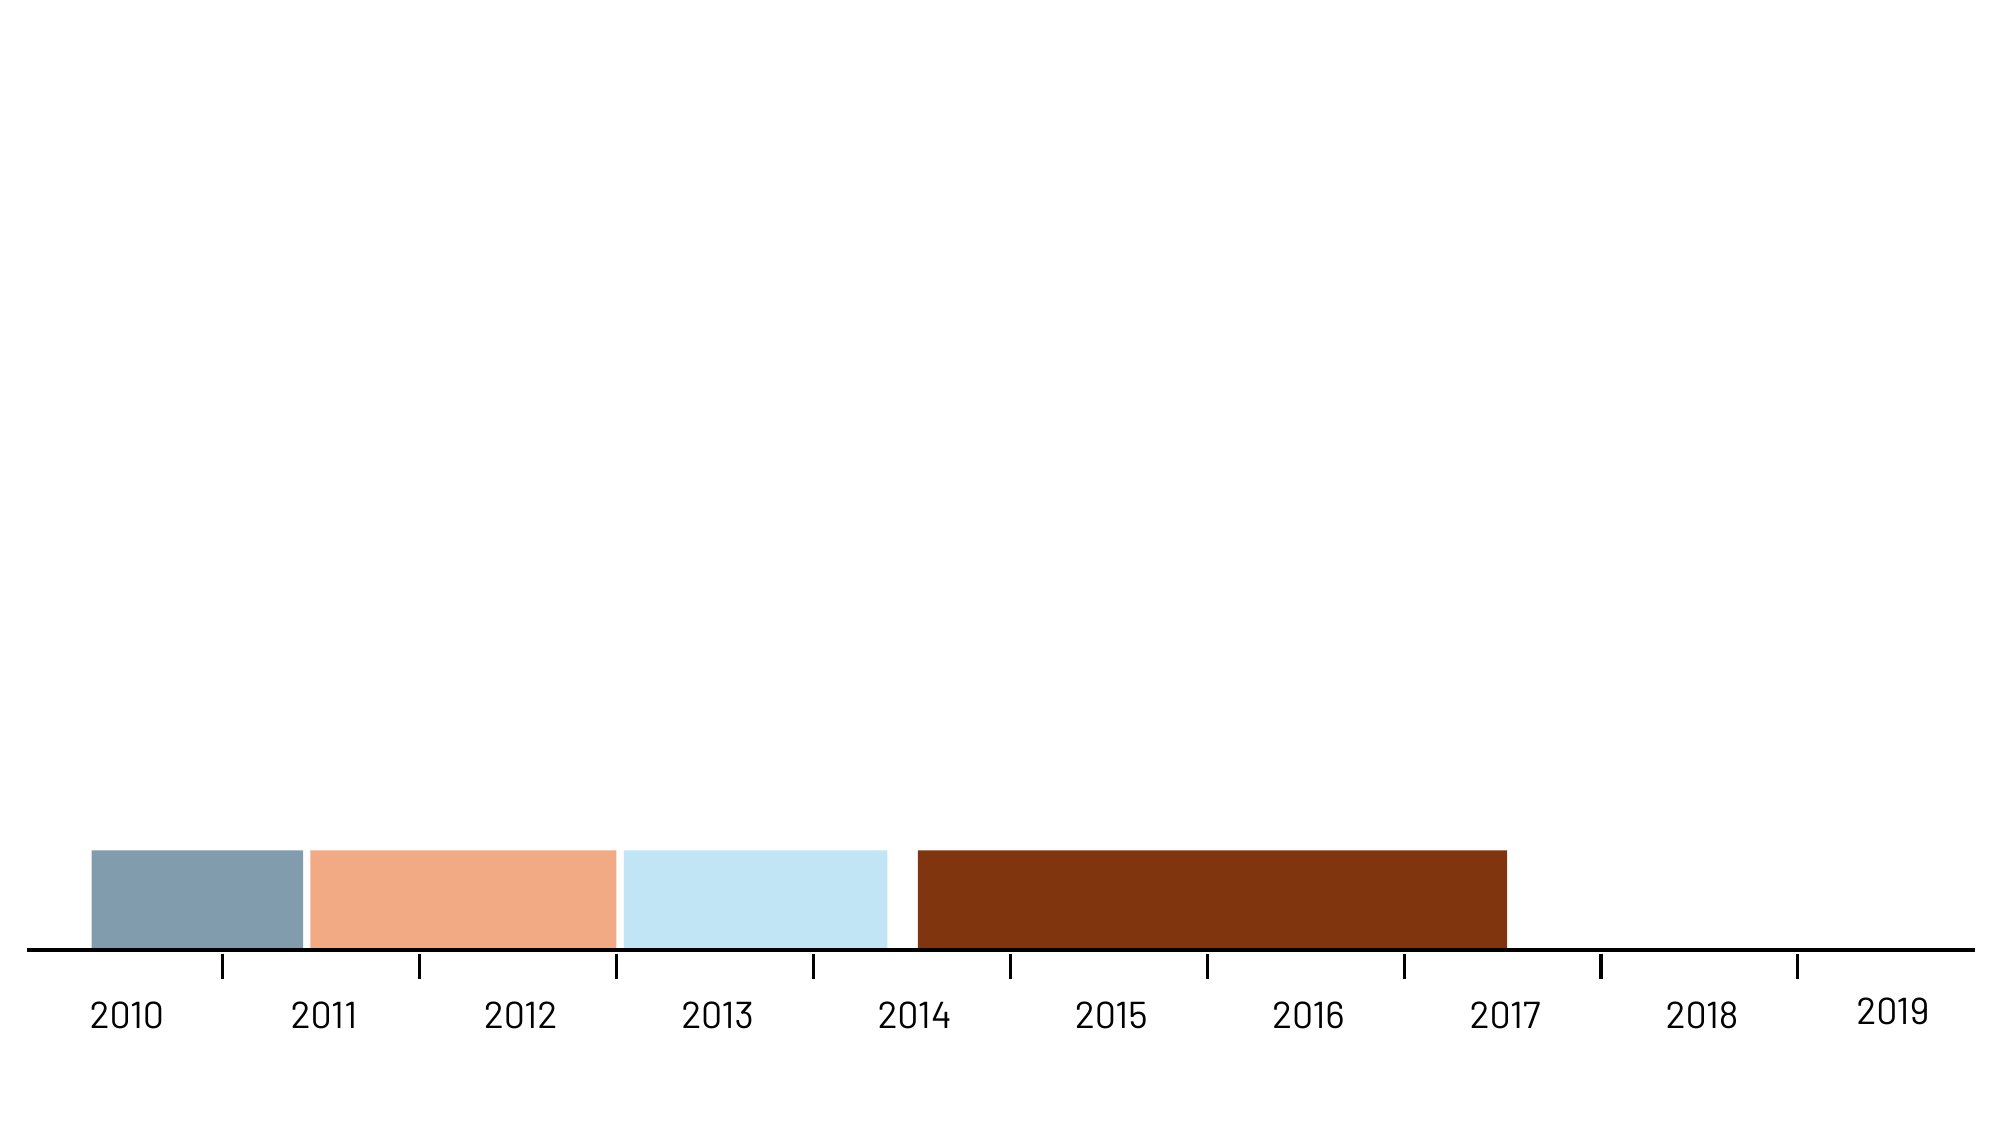

2019
2010
2011
2012
2013
2014
2015
2016
2017
2018